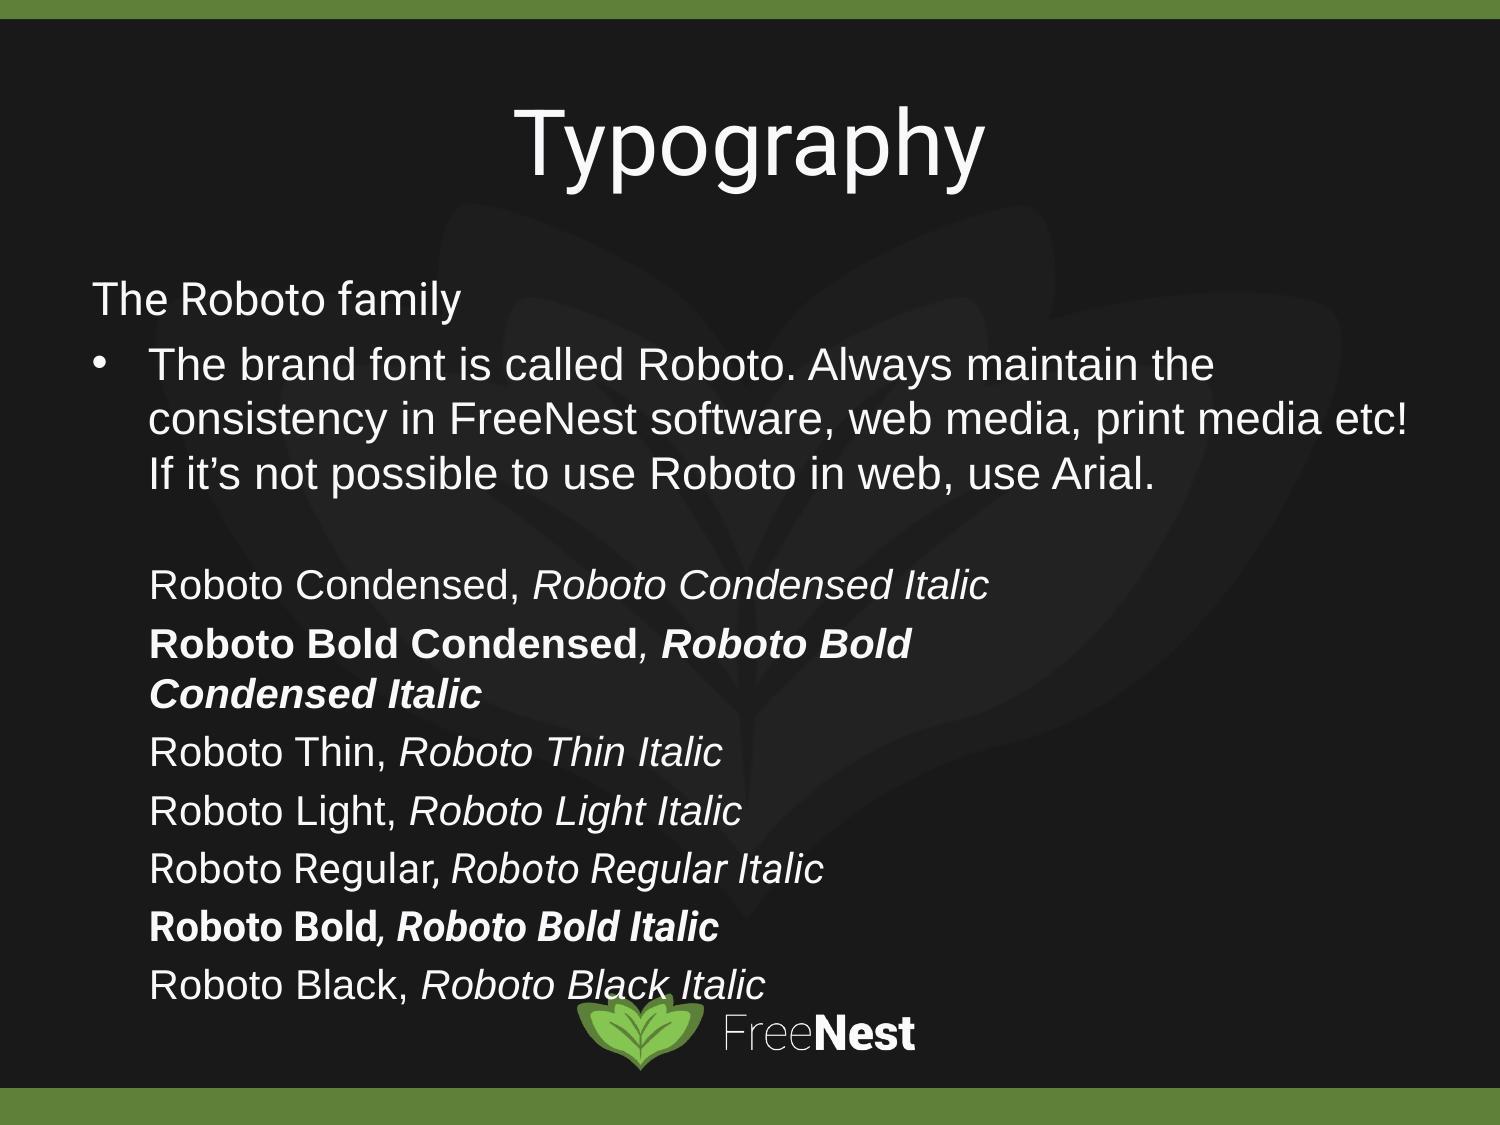

# Typography
The Roboto family
The brand font is called Roboto. Always maintain the consistency in FreeNest software, web media, print media etc! If it’s not possible to use Roboto in web, use Arial.
Roboto Condensed, Roboto Condensed Italic
Roboto Bold Condensed, Roboto Bold Condensed Italic
Roboto Thin, Roboto Thin Italic
Roboto Light, Roboto Light Italic
Roboto Regular, Roboto Regular Italic
Roboto Bold, Roboto Bold Italic
Roboto Black, Roboto Black Italic